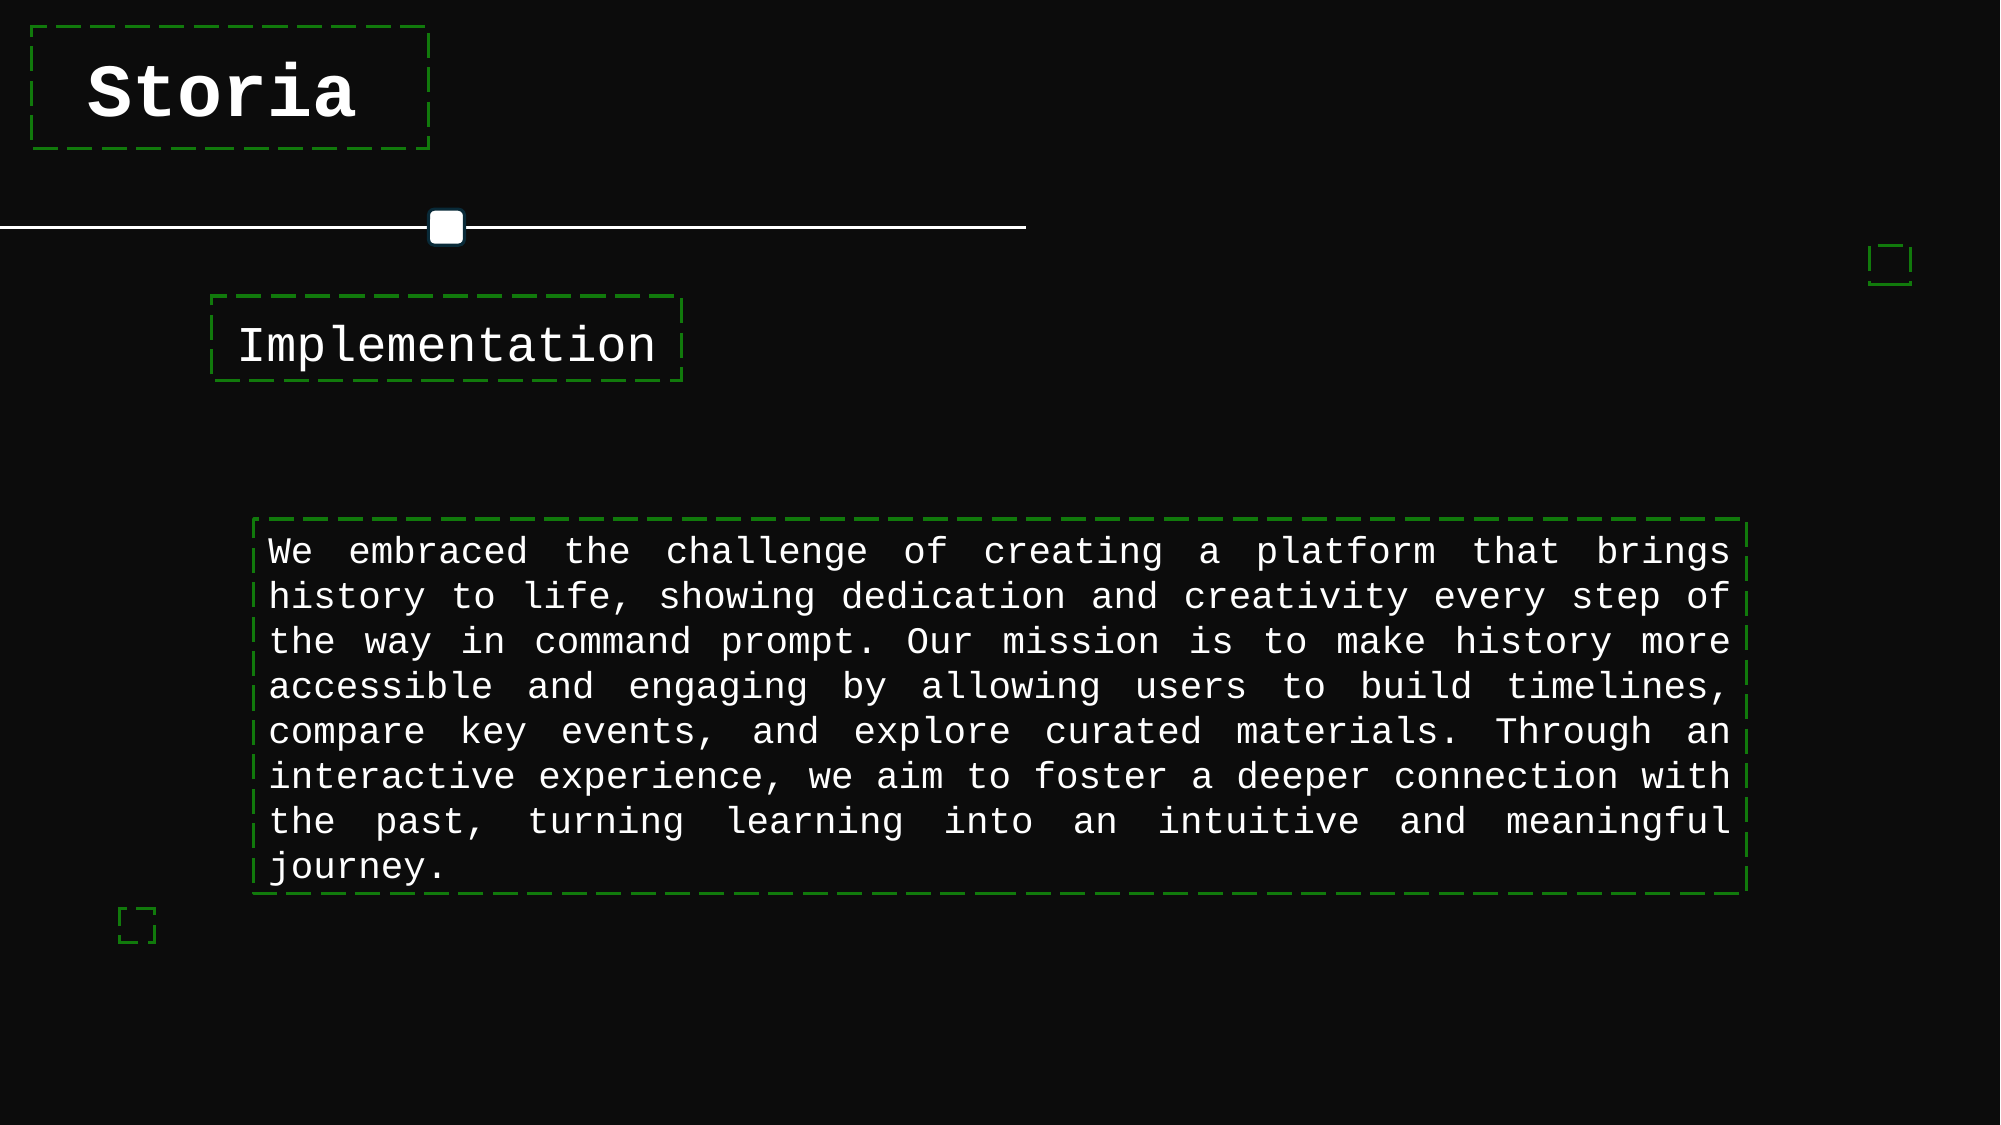

Storia

Technologies
Implementation

We embraced the challenge of creating a platform that brings history to life, showing dedication and creativity every step of the way in command prompt. Our mission is to make history more accessible and engaging by allowing users to build timelines, compare key events, and explore curated materials. Through an interactive experience, we aim to foster a deeper connection with the past, turning learning into an intuitive and meaningful journey.